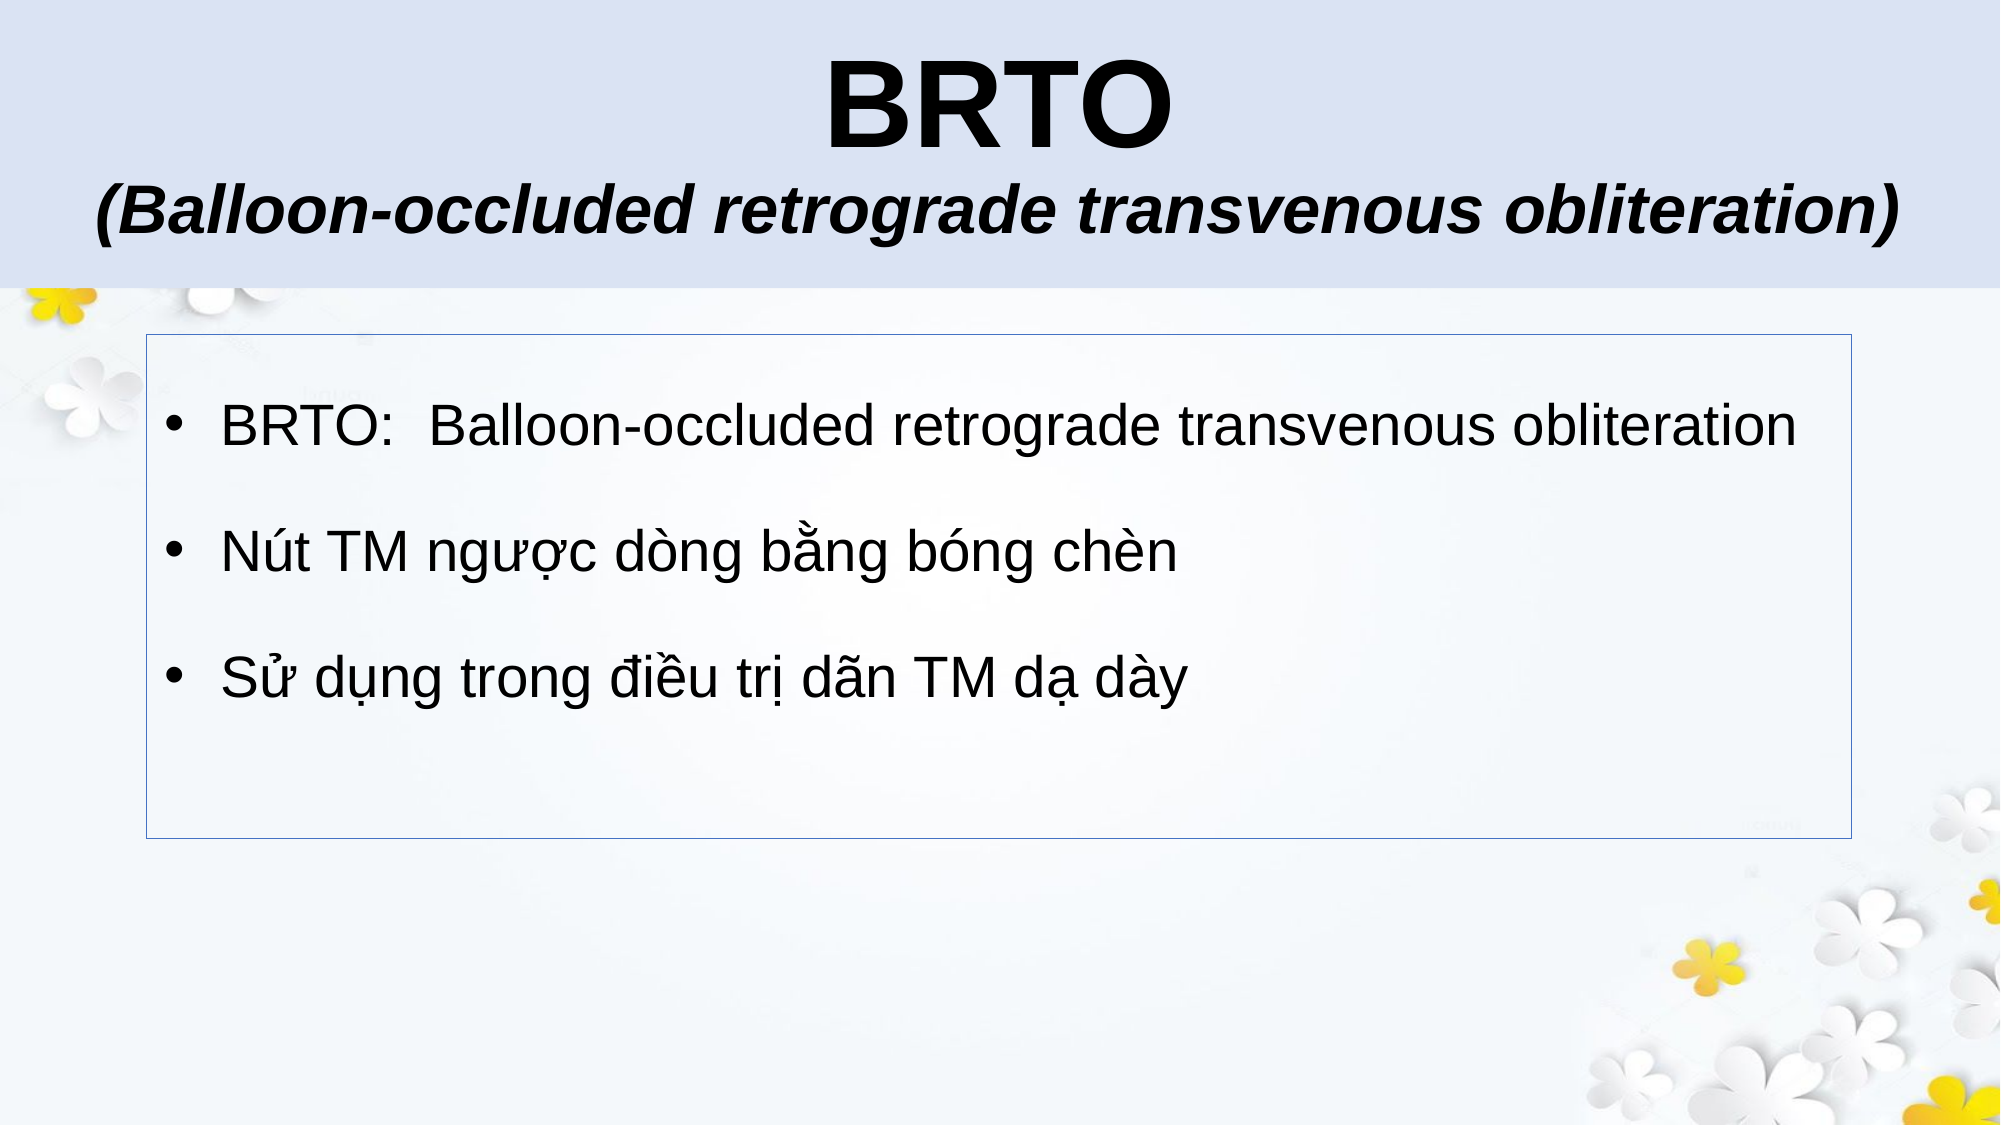

BRTO
(Balloon-occluded retrograde transvenous obliteration)
BRTO:  Balloon-occluded retrograde transvenous obliteration
Nút TM ngược dòng bằng bóng chèn
Sử dụng trong điều trị dãn TM dạ dày